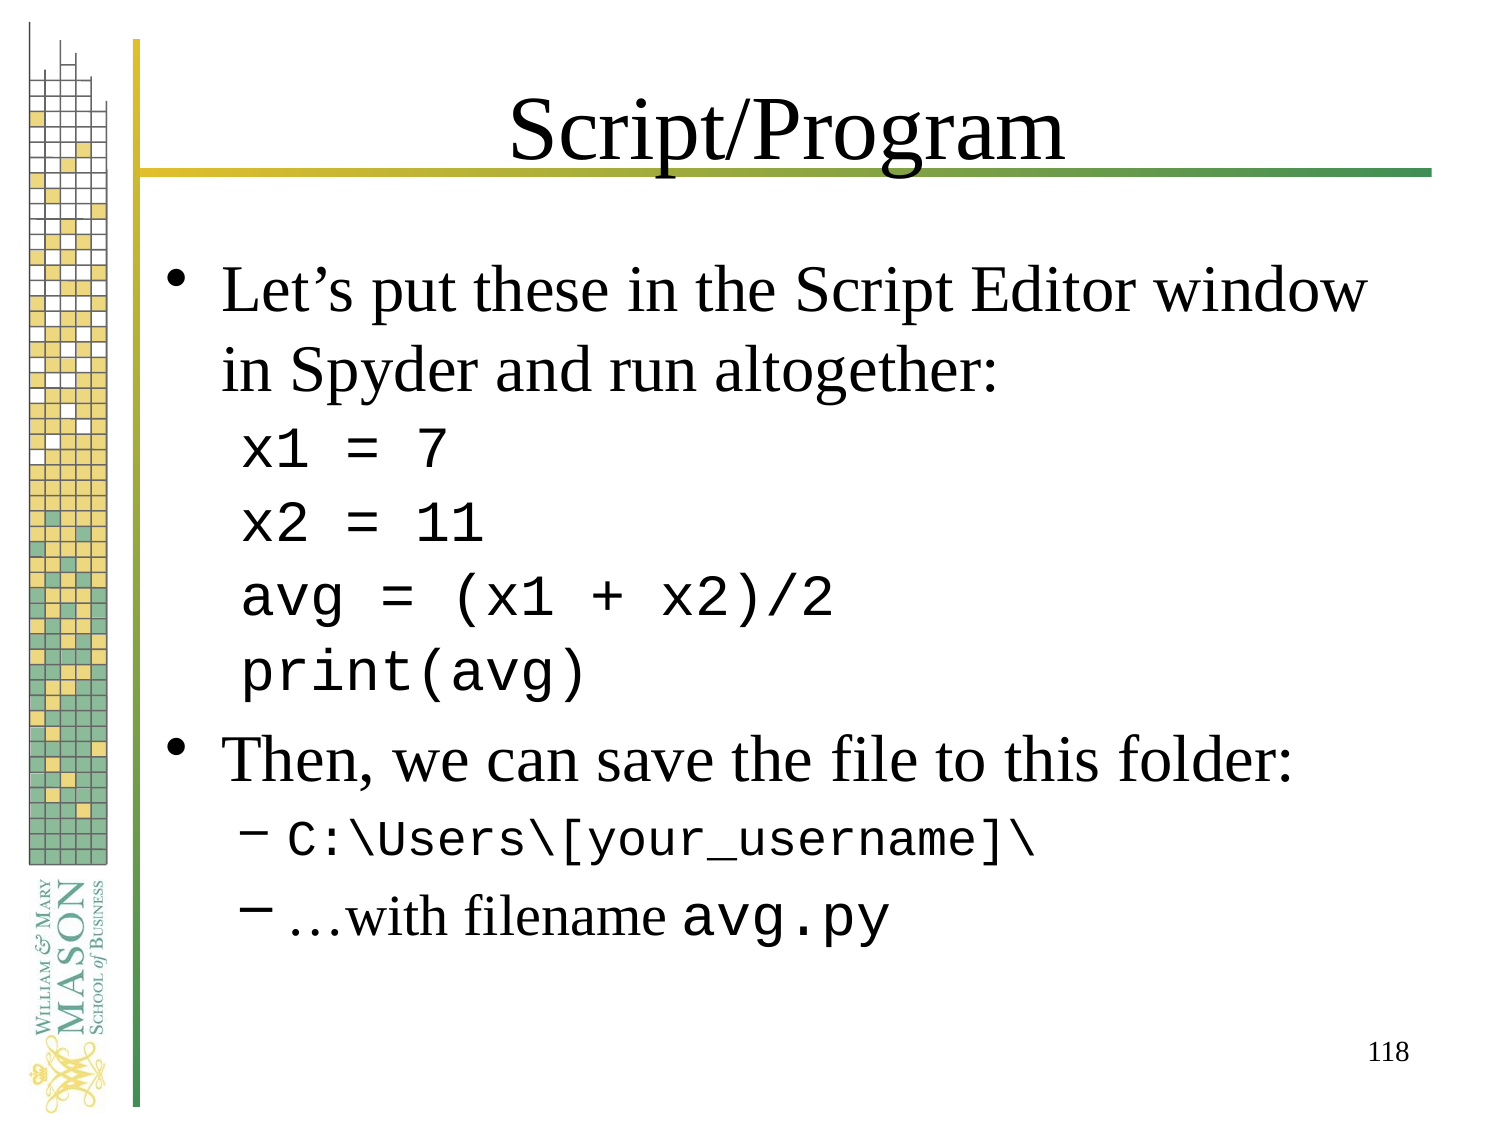

# Script/Program
Let’s put these in the Script Editor window in Spyder and run altogether:
x1 = 7
x2 = 11
avg = (x1 + x2)/2
print(avg)
Then, we can save the file to this folder:
C:\Users\[your_username]\
…with filename avg.py
118